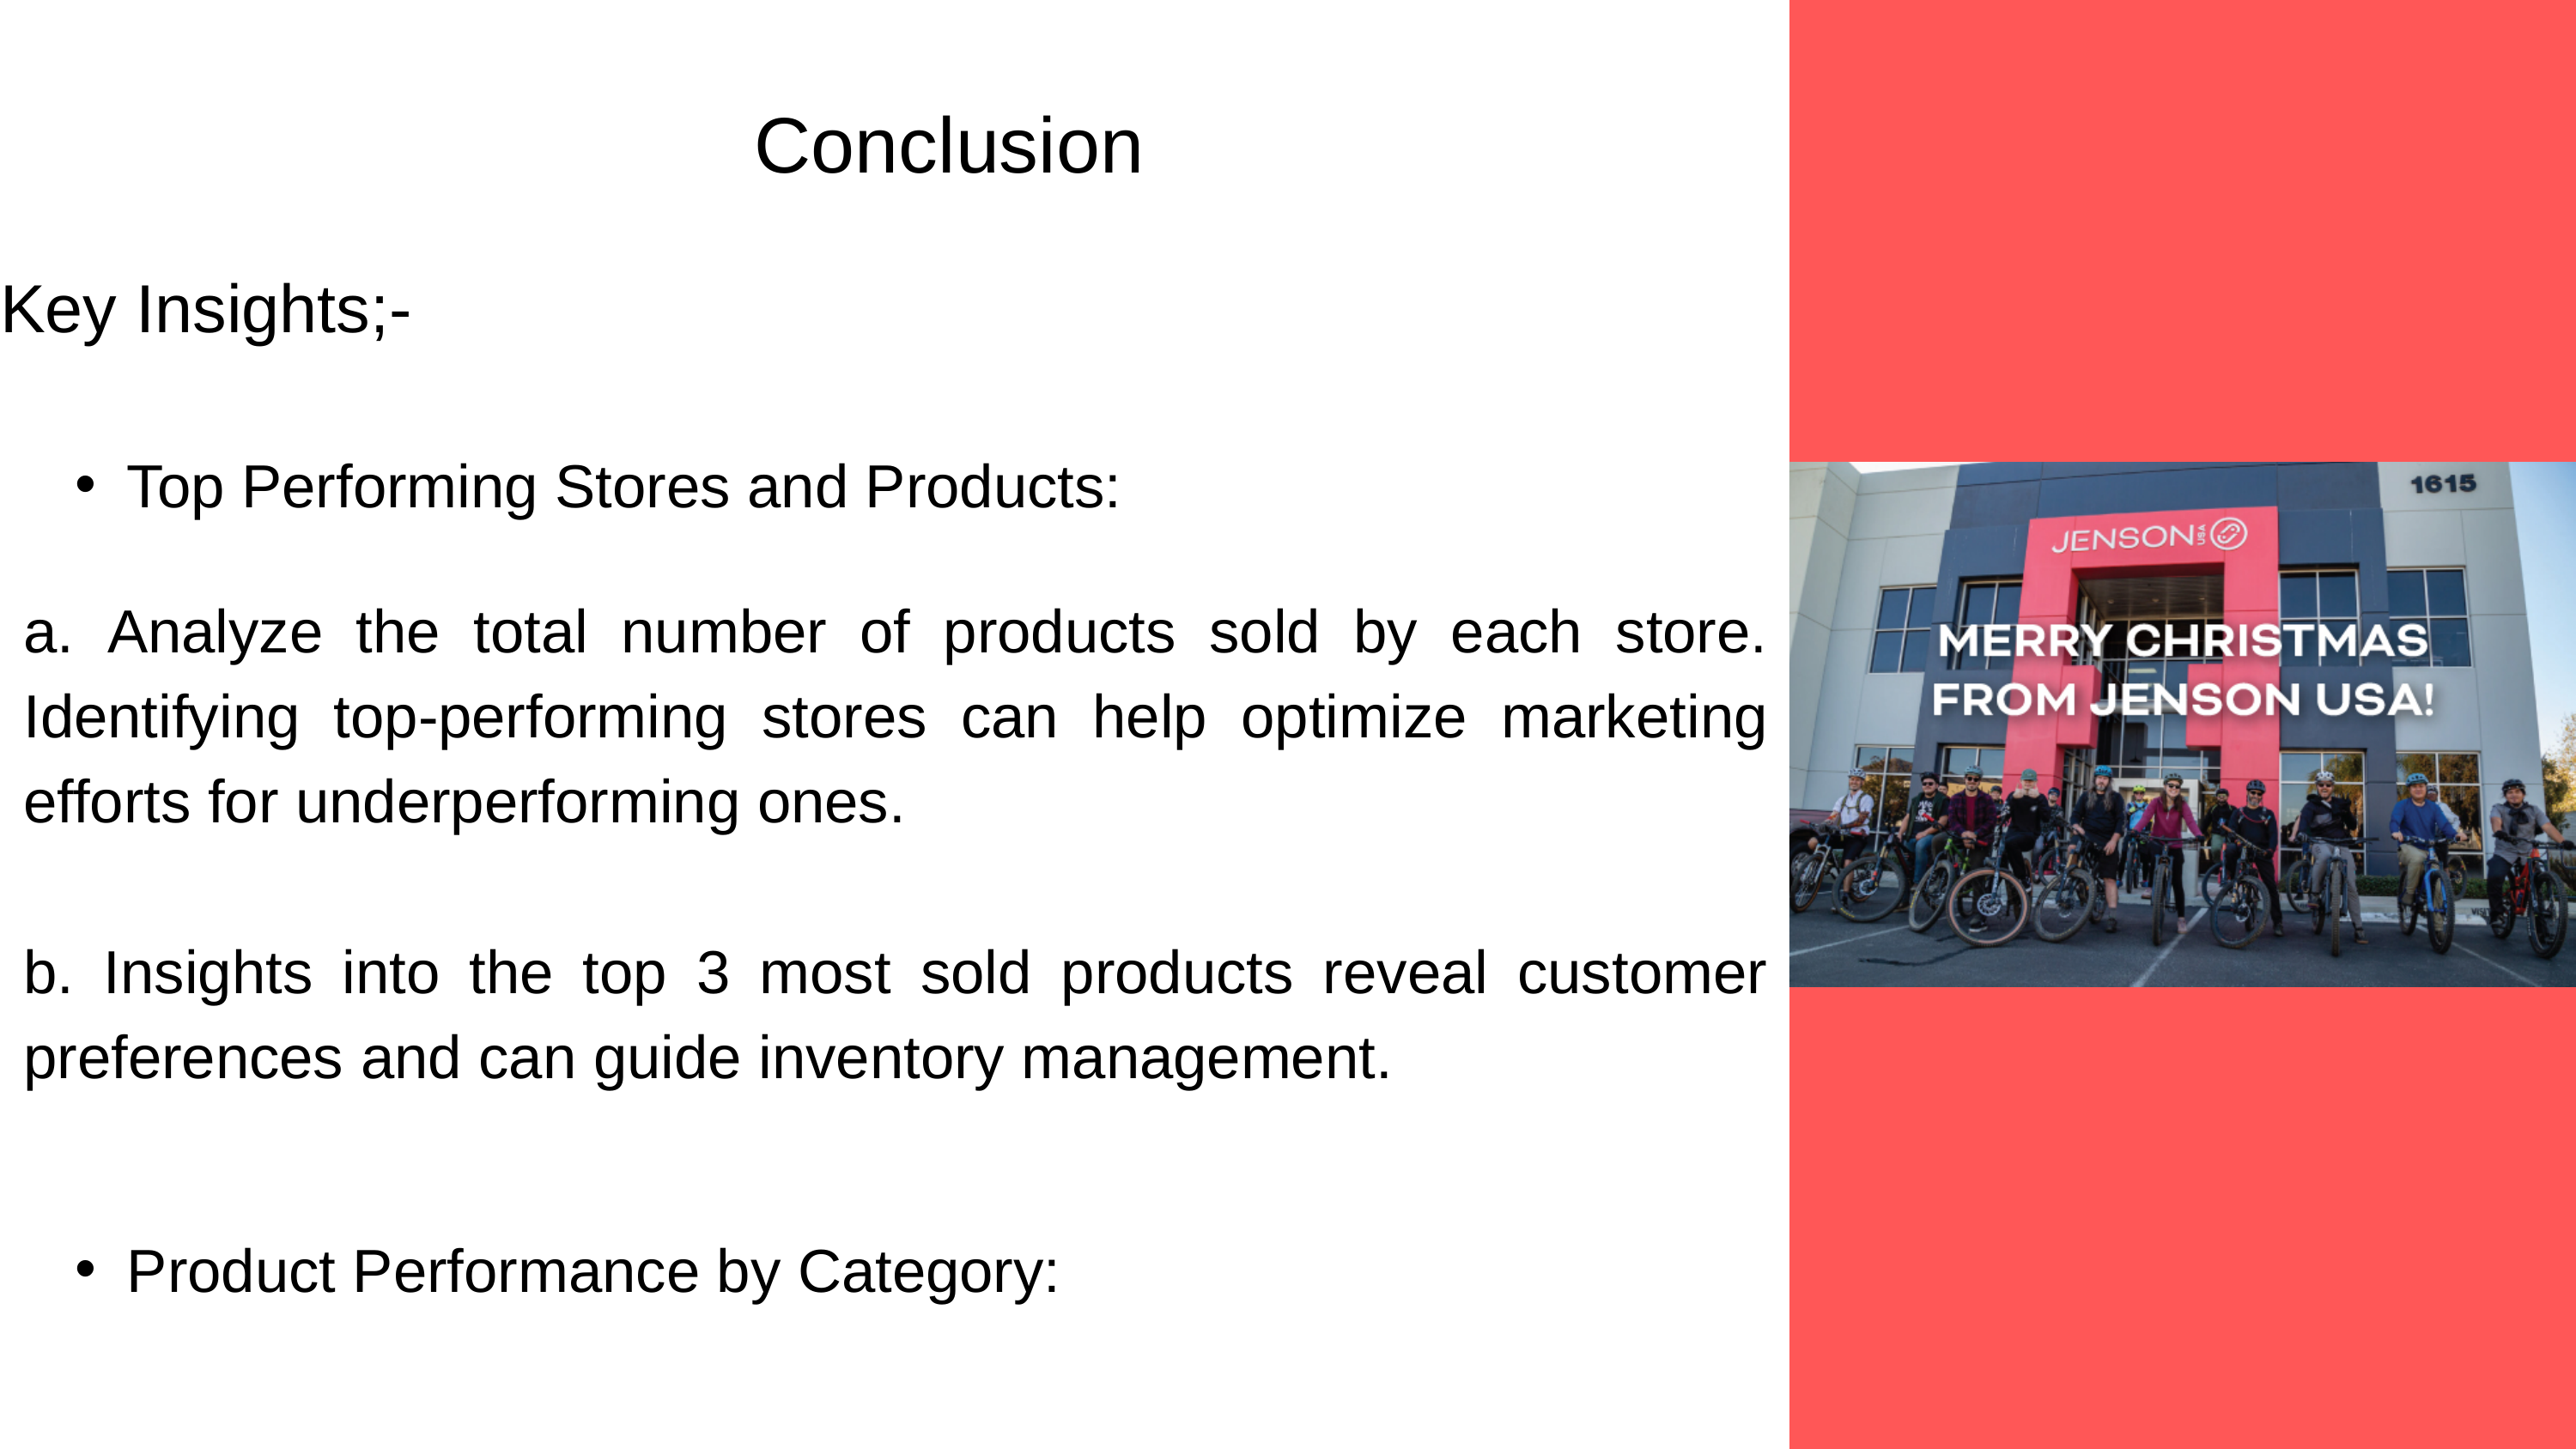

Conclusion

Key Insights;-
Top Performing Stores and Products:

a. Analyze the total number of products sold by each store. Identifying top-performing stores can help optimize marketing efforts for underperforming ones.

b. Insights into the top 3 most sold products reveal customer preferences and can guide inventory management.

Product Performance by Category: